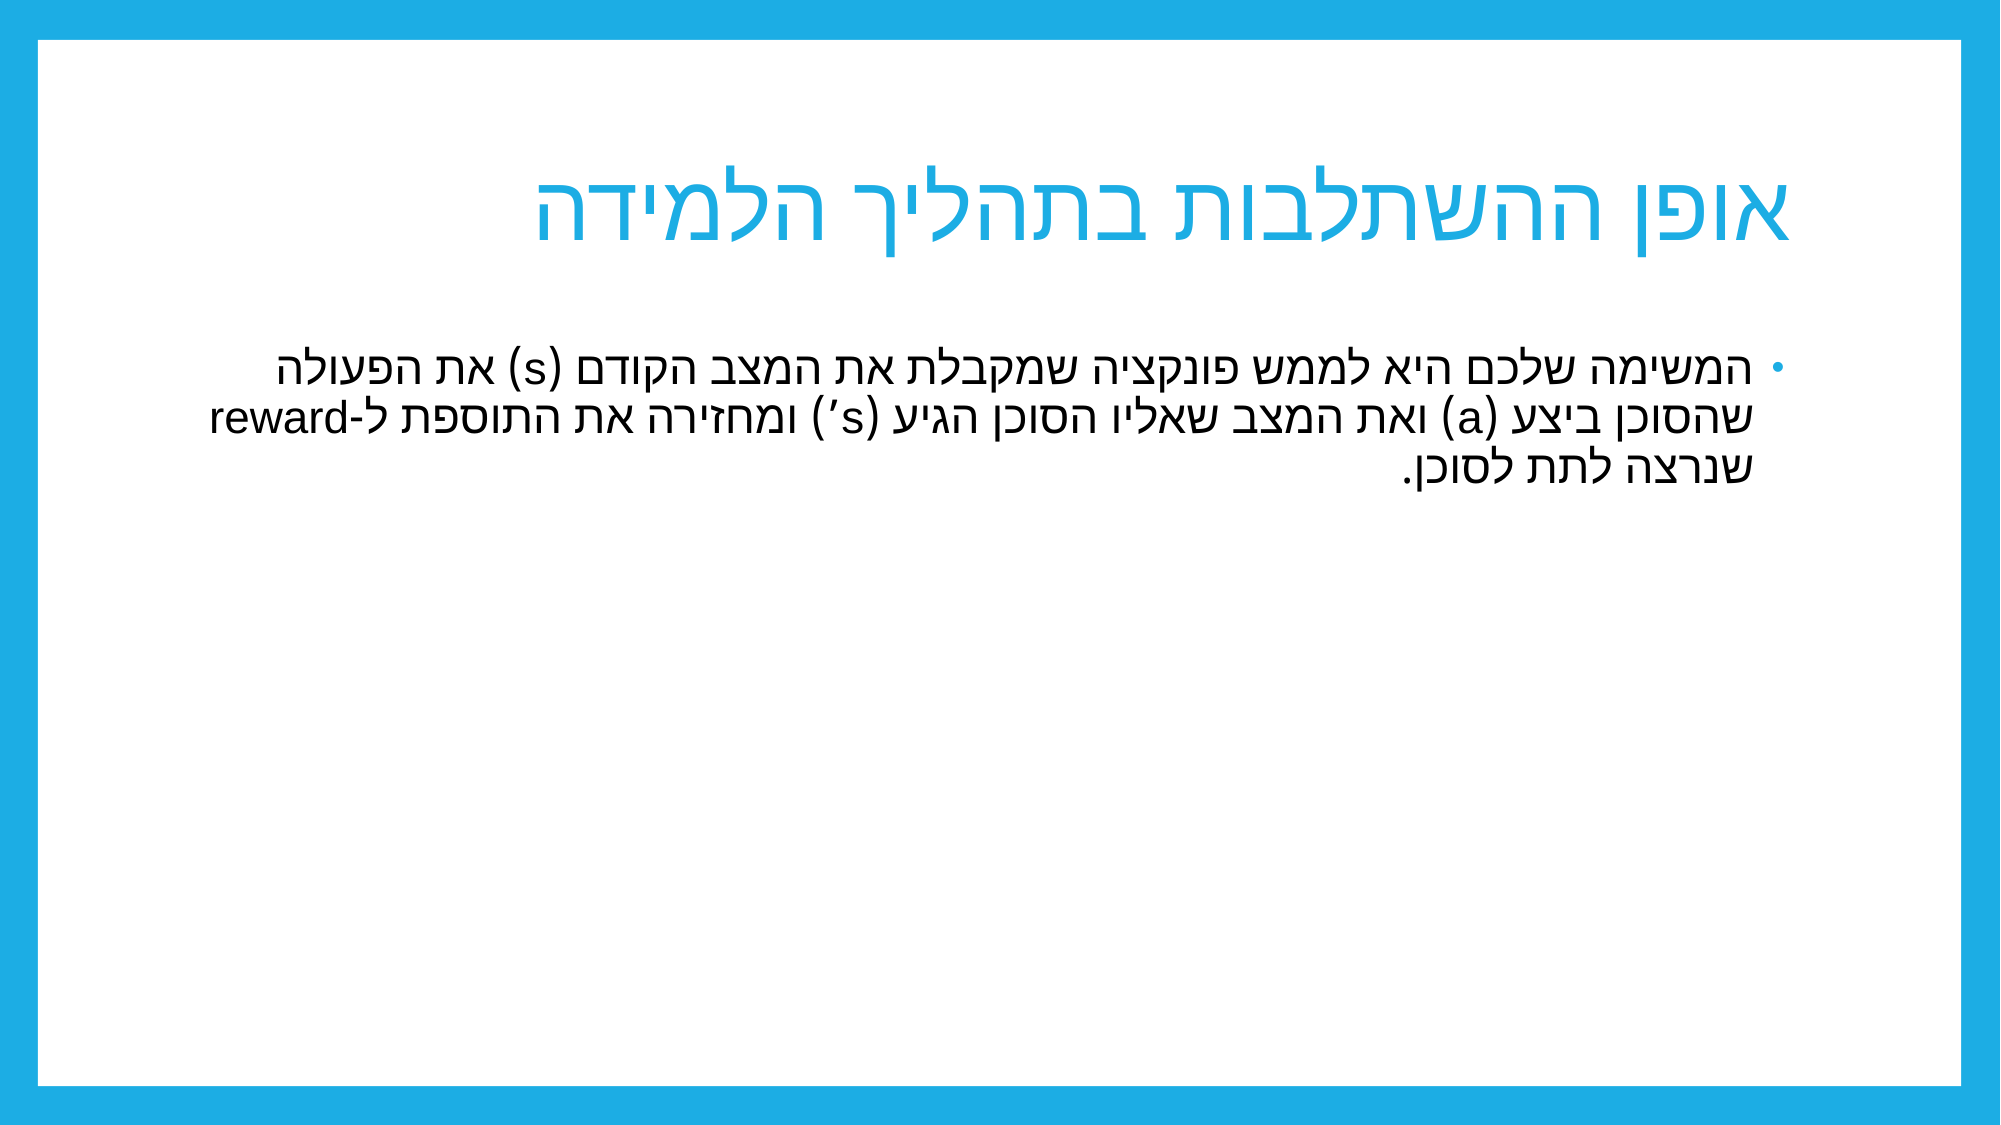

# אופן ההשתלבות בתהליך הלמידה
המשימה שלכם היא לממש פונקציה שמקבלת את המצב הקודם (s) את הפעולה שהסוכן ביצע (a) ואת המצב שאליו הסוכן הגיע (s’) ומחזירה את התוספת ל-reward שנרצה לתת לסוכן.